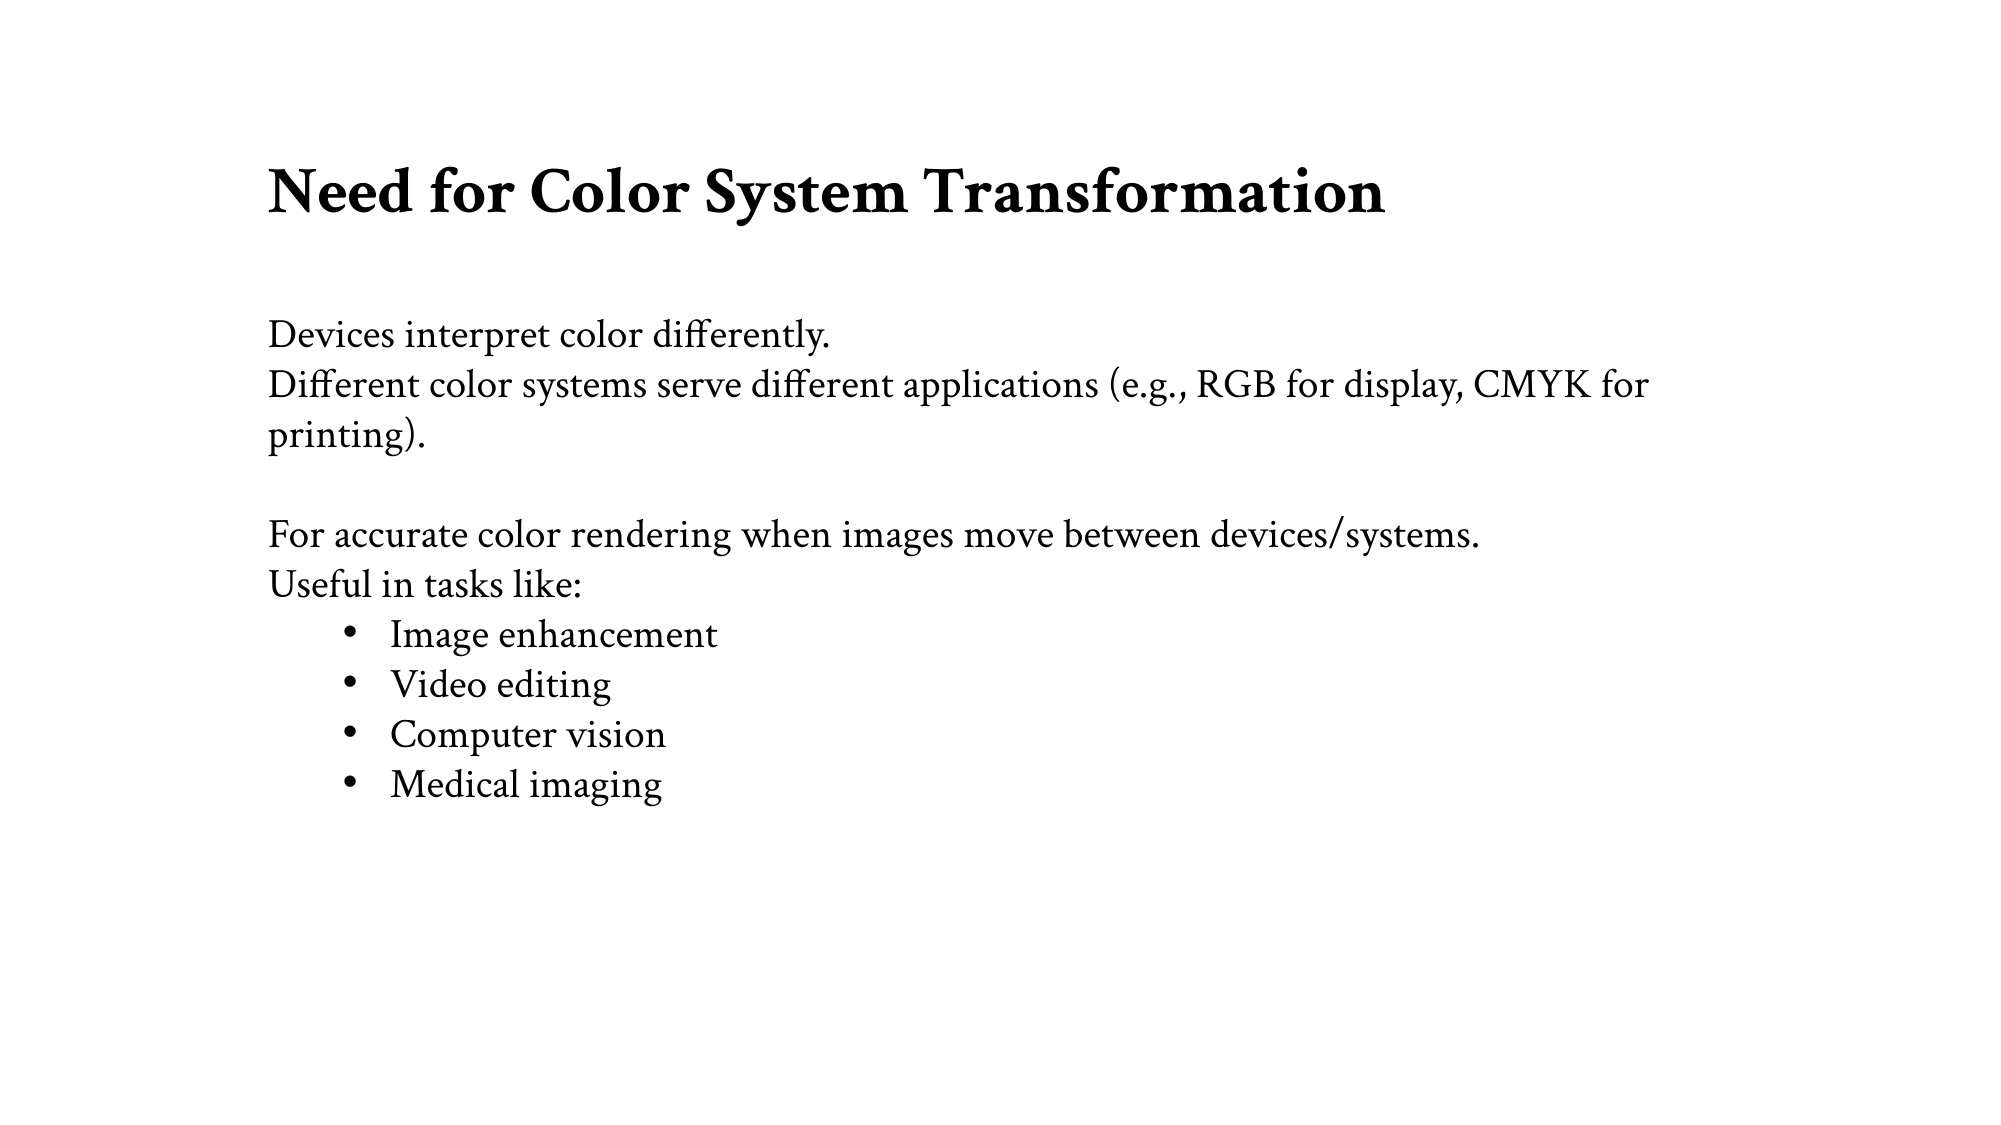

Need for Color System Transformation

Devices interpret color differently.
Different color systems serve different applications (e.g., RGB for display, CMYK for printing).

For accurate color rendering when images move between devices/systems.
Useful in tasks like:
Image enhancement
Video editing
Computer vision
Medical imaging